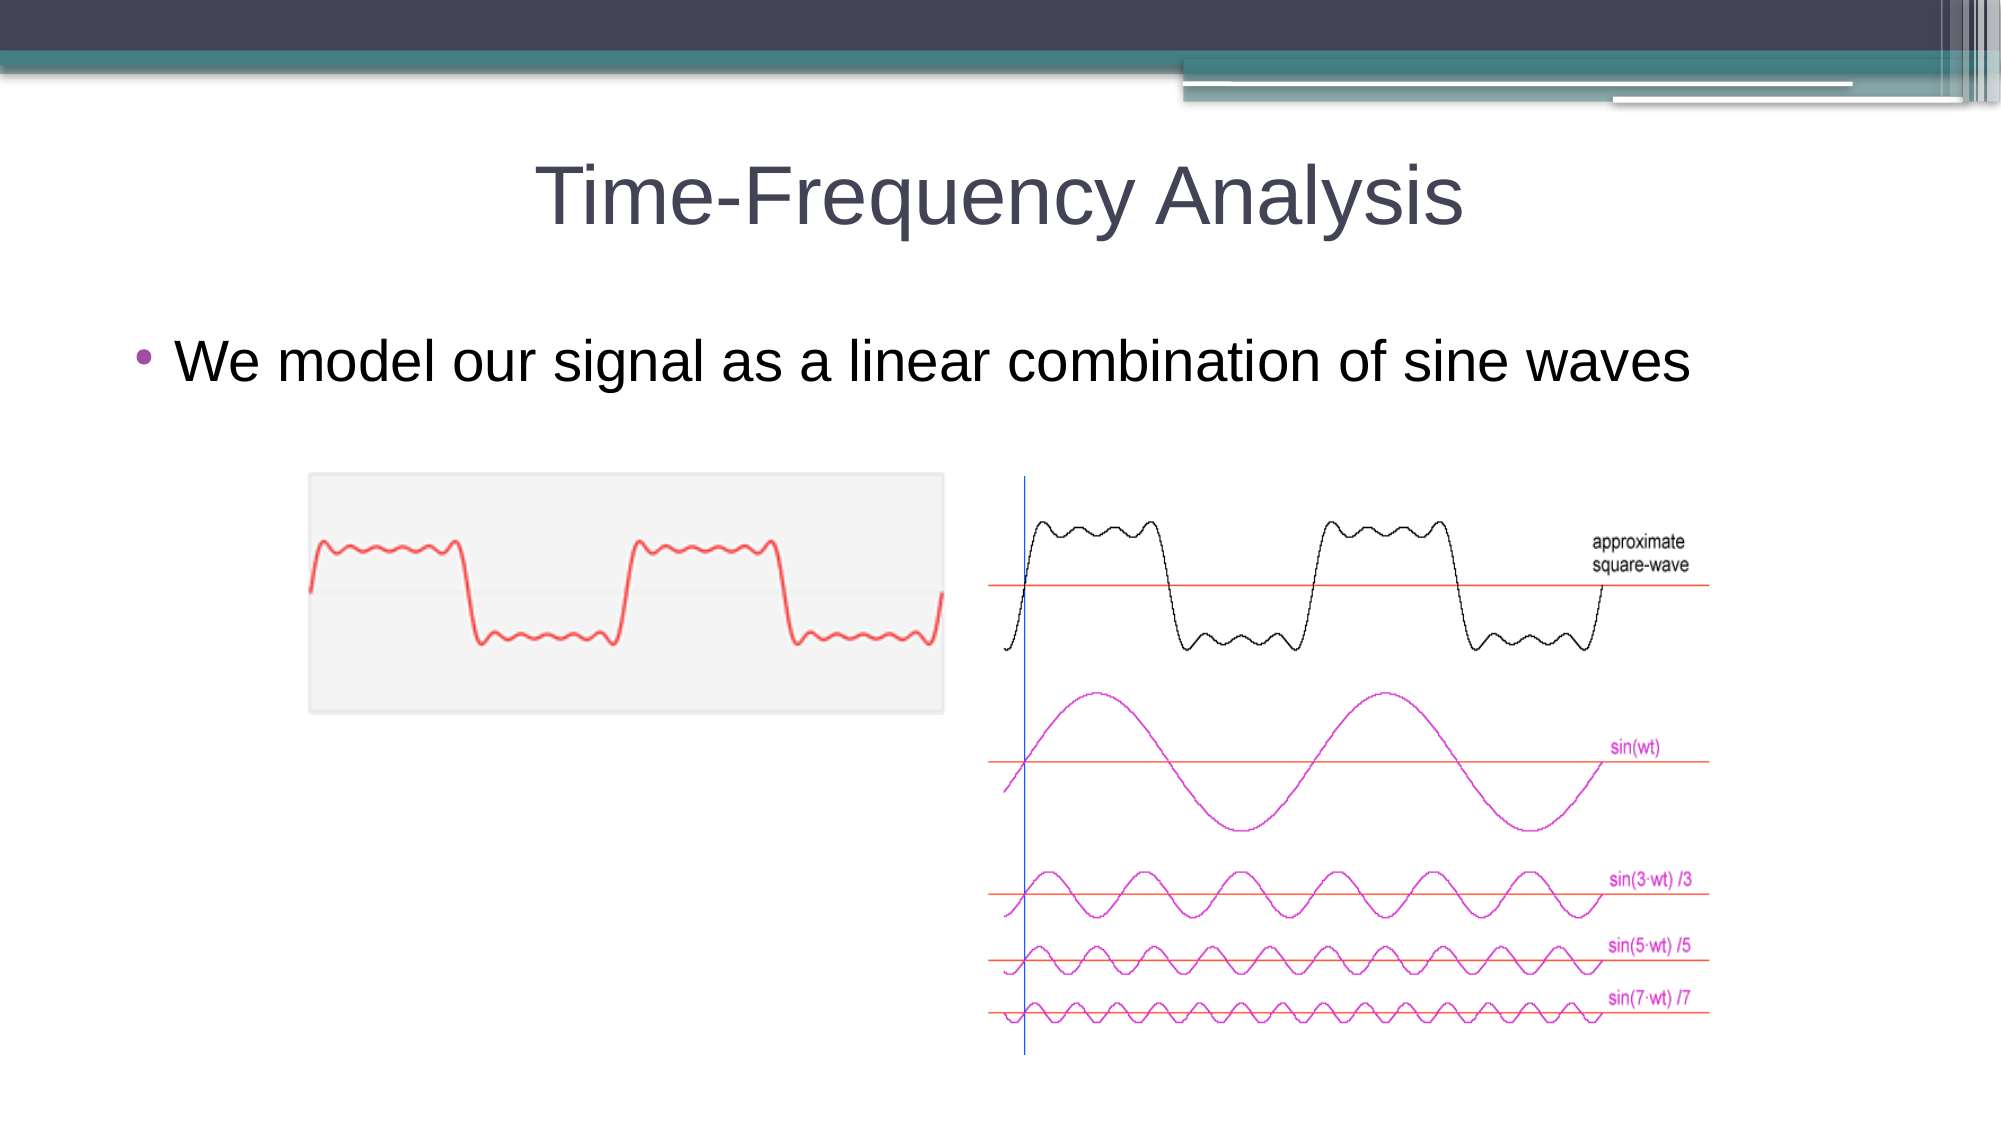

# Time-Frequency Analysis
We model our signal as a linear combination of sine waves